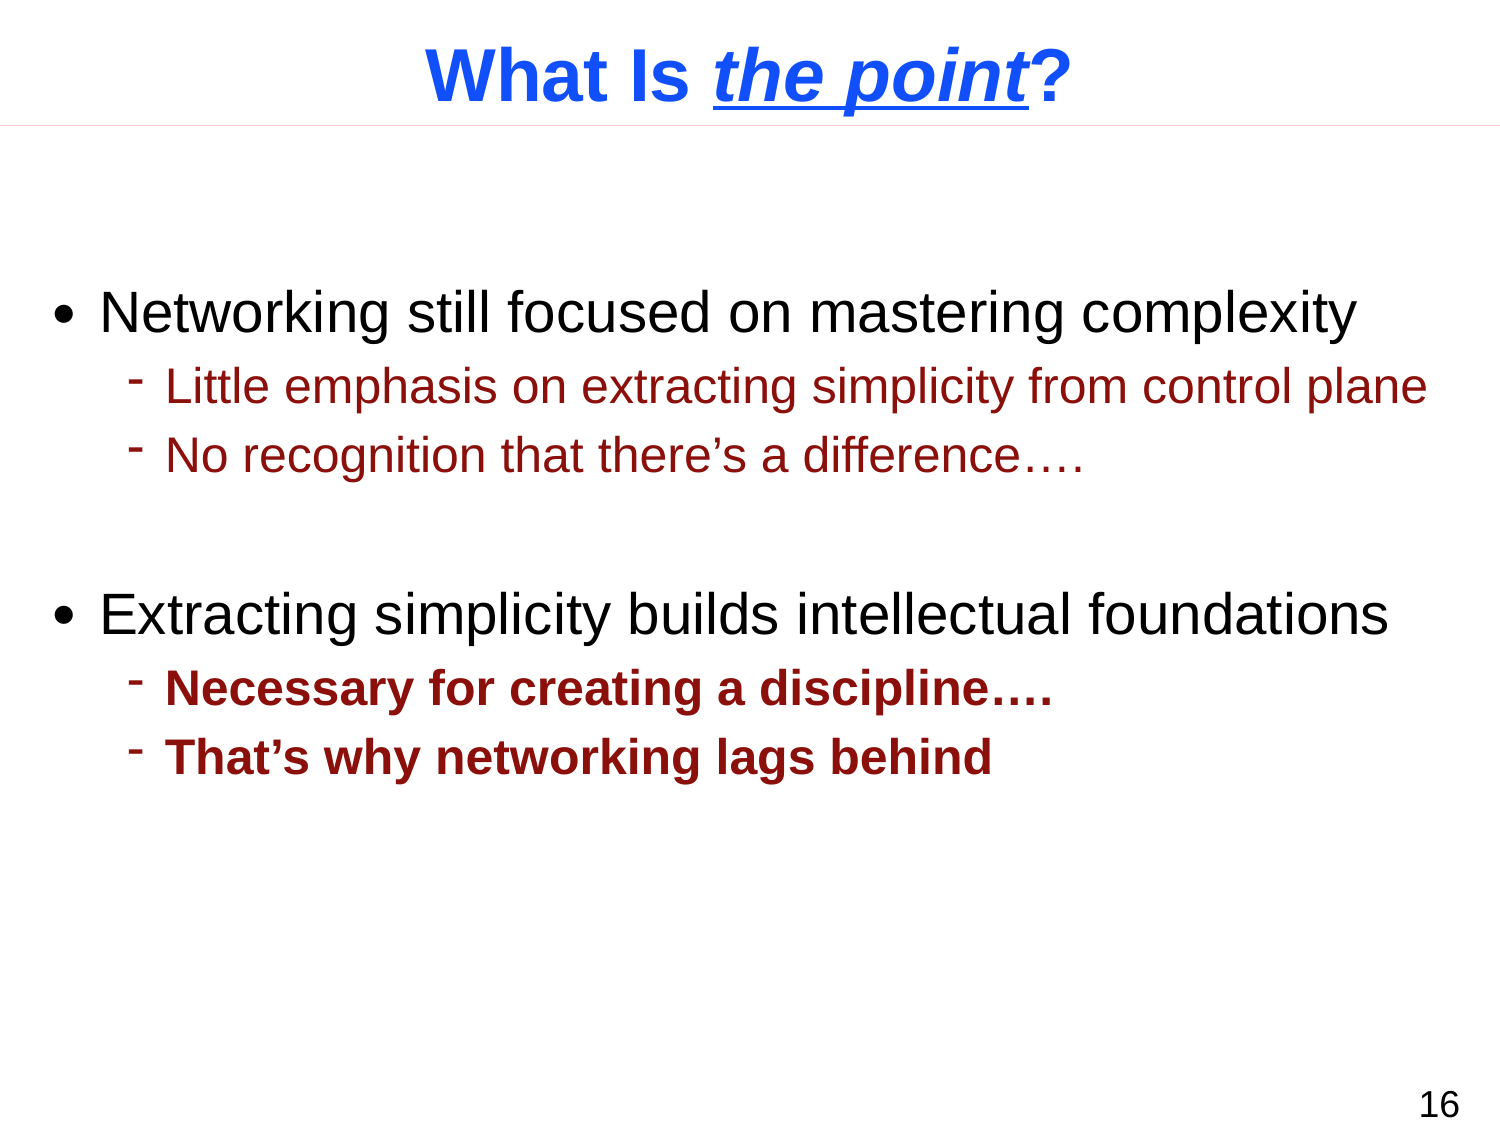

# What Is the point?

Networking still focused on mastering complexity
Little emphasis on extracting simplicity from control plane
No recognition that there’s a difference….

Extracting simplicity builds intellectual foundations
Necessary for creating a discipline….
That’s why networking lags behind